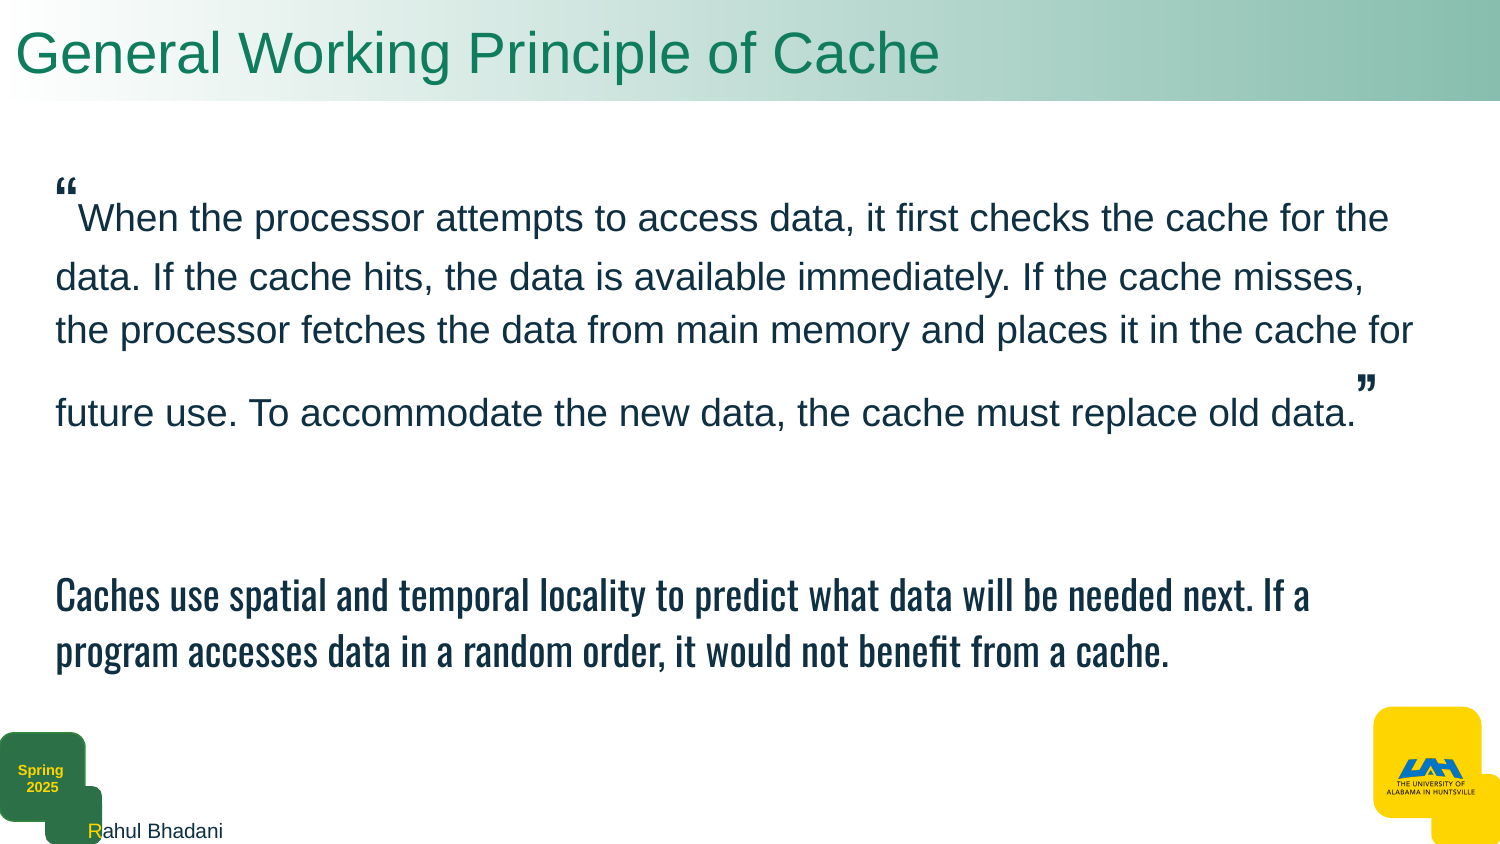

# General Working Principle of Cache
“When the processor attempts to access data, it first checks the cache for the data. If the cache hits, the data is available immediately. If the cache misses, the processor fetches the data from main memory and places it in the cache for future use. To accommodate the new data, the cache must replace old data.”

Caches use spatial and temporal locality to predict what data will be needed next. If a program accesses data in a random order, it would not benefit from a cache.